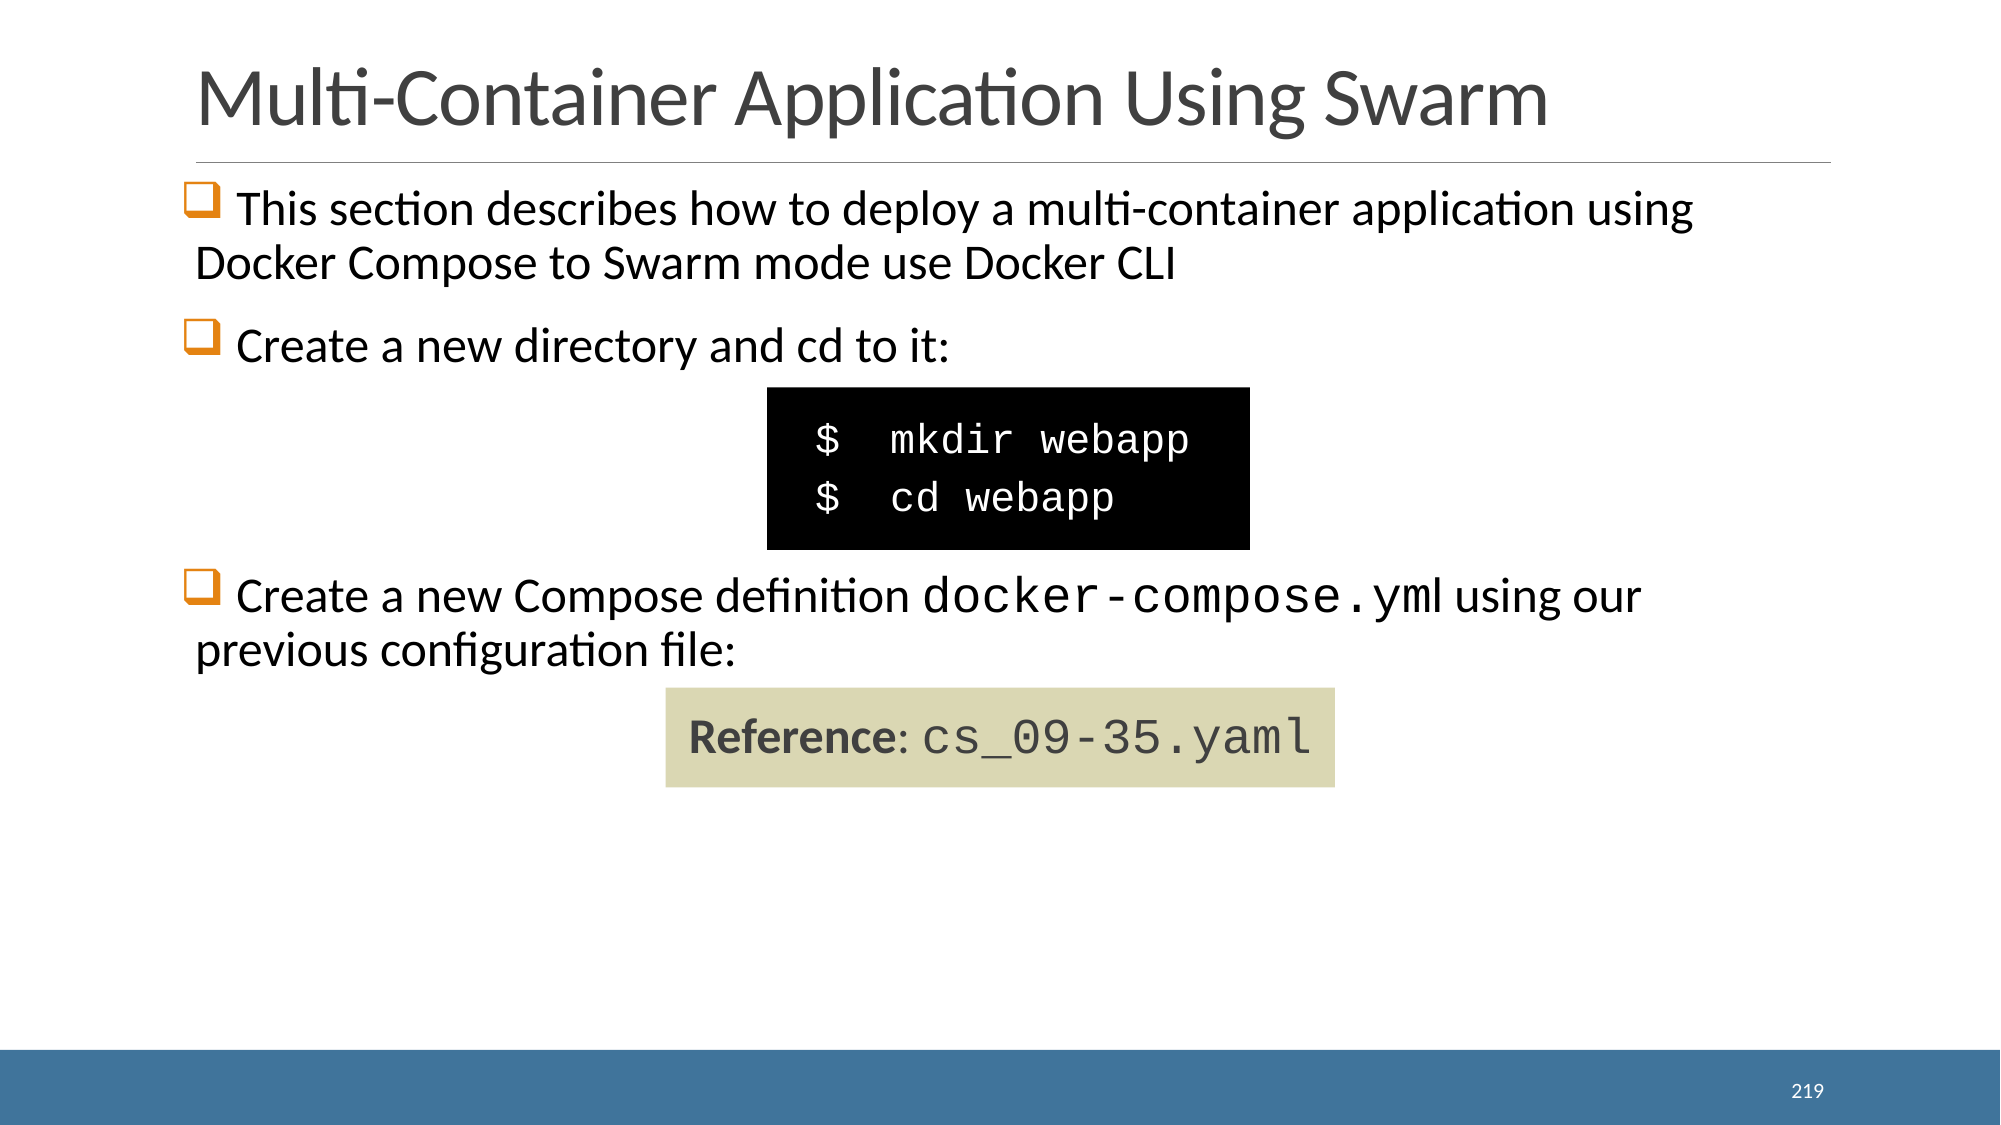

# Multi-Container Application Using Swarm
 This section describes how to deploy a multi-container application using Docker Compose to Swarm mode use Docker CLI
 Create a new directory and cd to it:

 Create a new Compose definition docker-compose.yml using our previous configuration file:

$  mkdir webapp
$  cd webapp
Reference: cs_09-35.yaml

219